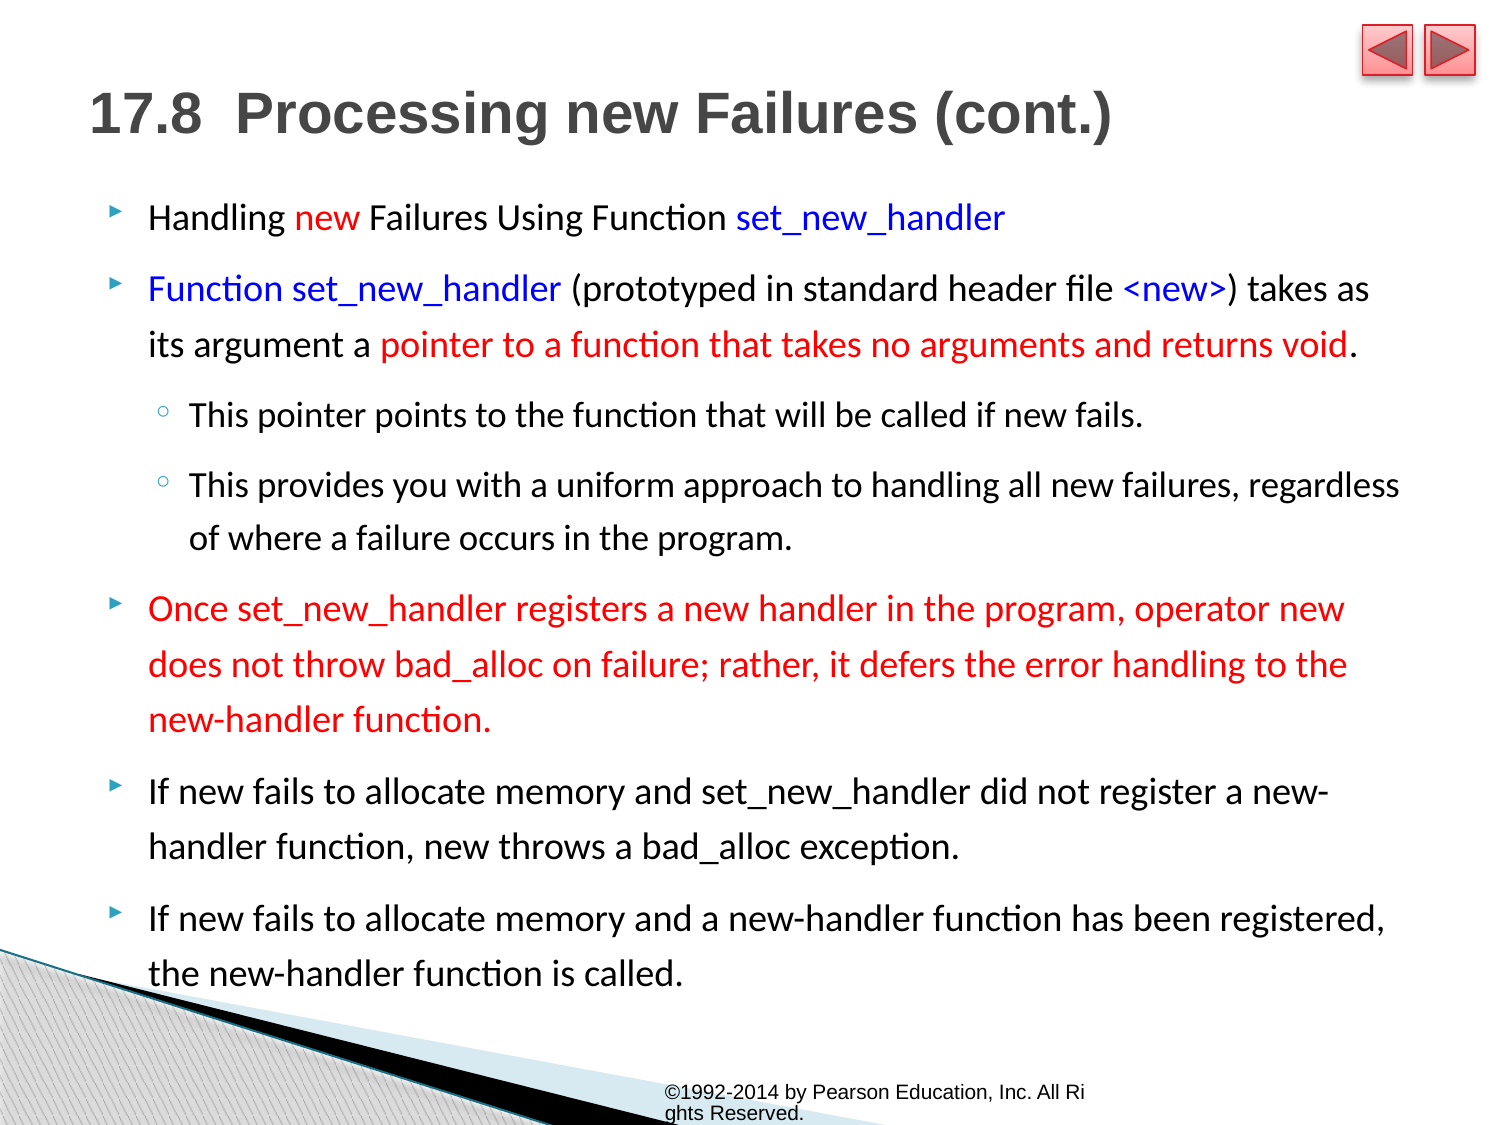

# 17.8  Processing new Failures (cont.)
Handling new Failures Using Function set_new_handler
Function set_new_handler (prototyped in standard header file <new>) takes as its argument a pointer to a function that takes no arguments and returns void.
This pointer points to the function that will be called if new fails.
This provides you with a uniform approach to handling all new failures, regardless of where a failure occurs in the program.
Once set_new_handler registers a new handler in the program, operator new does not throw bad_alloc on failure; rather, it defers the error handling to the new-handler function.
If new fails to allocate memory and set_new_handler did not register a new-handler function, new throws a bad_alloc exception.
If new fails to allocate memory and a new-handler function has been registered, the new-handler function is called.
©1992-2014 by Pearson Education, Inc. All Rights Reserved.